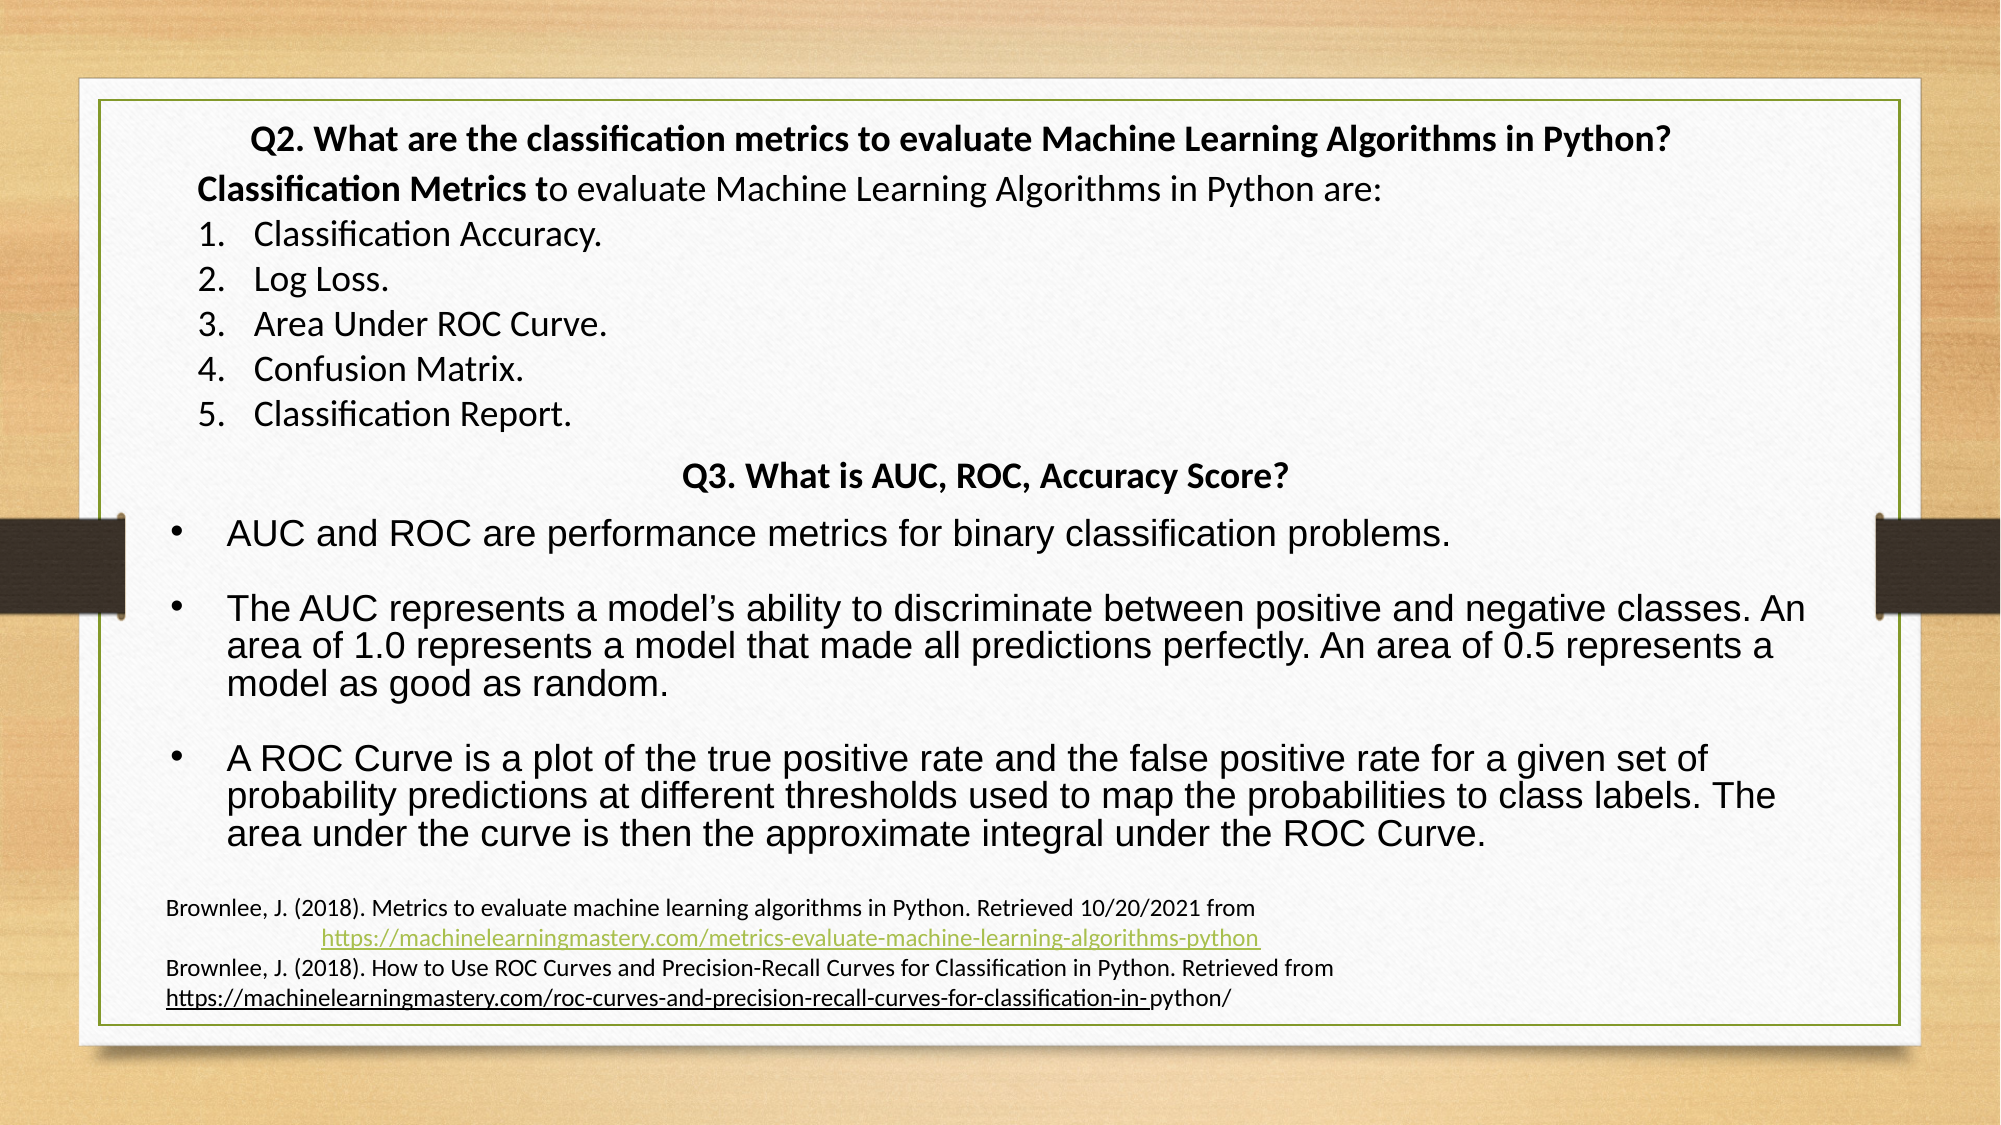

Q2. What are the classification metrics to evaluate Machine Learning Algorithms in Python?
Classification Metrics to evaluate Machine Learning Algorithms in Python are:
Classification Accuracy.
Log Loss.
Area Under ROC Curve.
Confusion Matrix.
Classification Report.
Q3. What is AUC, ROC, Accuracy Score?
AUC and ROC are performance metrics for binary classification problems.

The AUC represents a model’s ability to discriminate between positive and negative classes. An area of 1.0 represents a model that made all predictions perfectly. An area of 0.5 represents a model as good as random.

A ROC Curve is a plot of the true positive rate and the false positive rate for a given set of probability predictions at different thresholds used to map the probabilities to class labels. The area under the curve is then the approximate integral under the ROC Curve.
Brownlee, J. (2018). Metrics to evaluate machine learning algorithms in Python. Retrieved 10/20/2021 from
	 https://machinelearningmastery.com/metrics-evaluate-machine-learning-algorithms-python
Brownlee, J. (2018). How to Use ROC Curves and Precision-Recall Curves for Classification in Python. Retrieved from
	https://machinelearningmastery.com/roc-curves-and-precision-recall-curves-for-	classification-in-python/